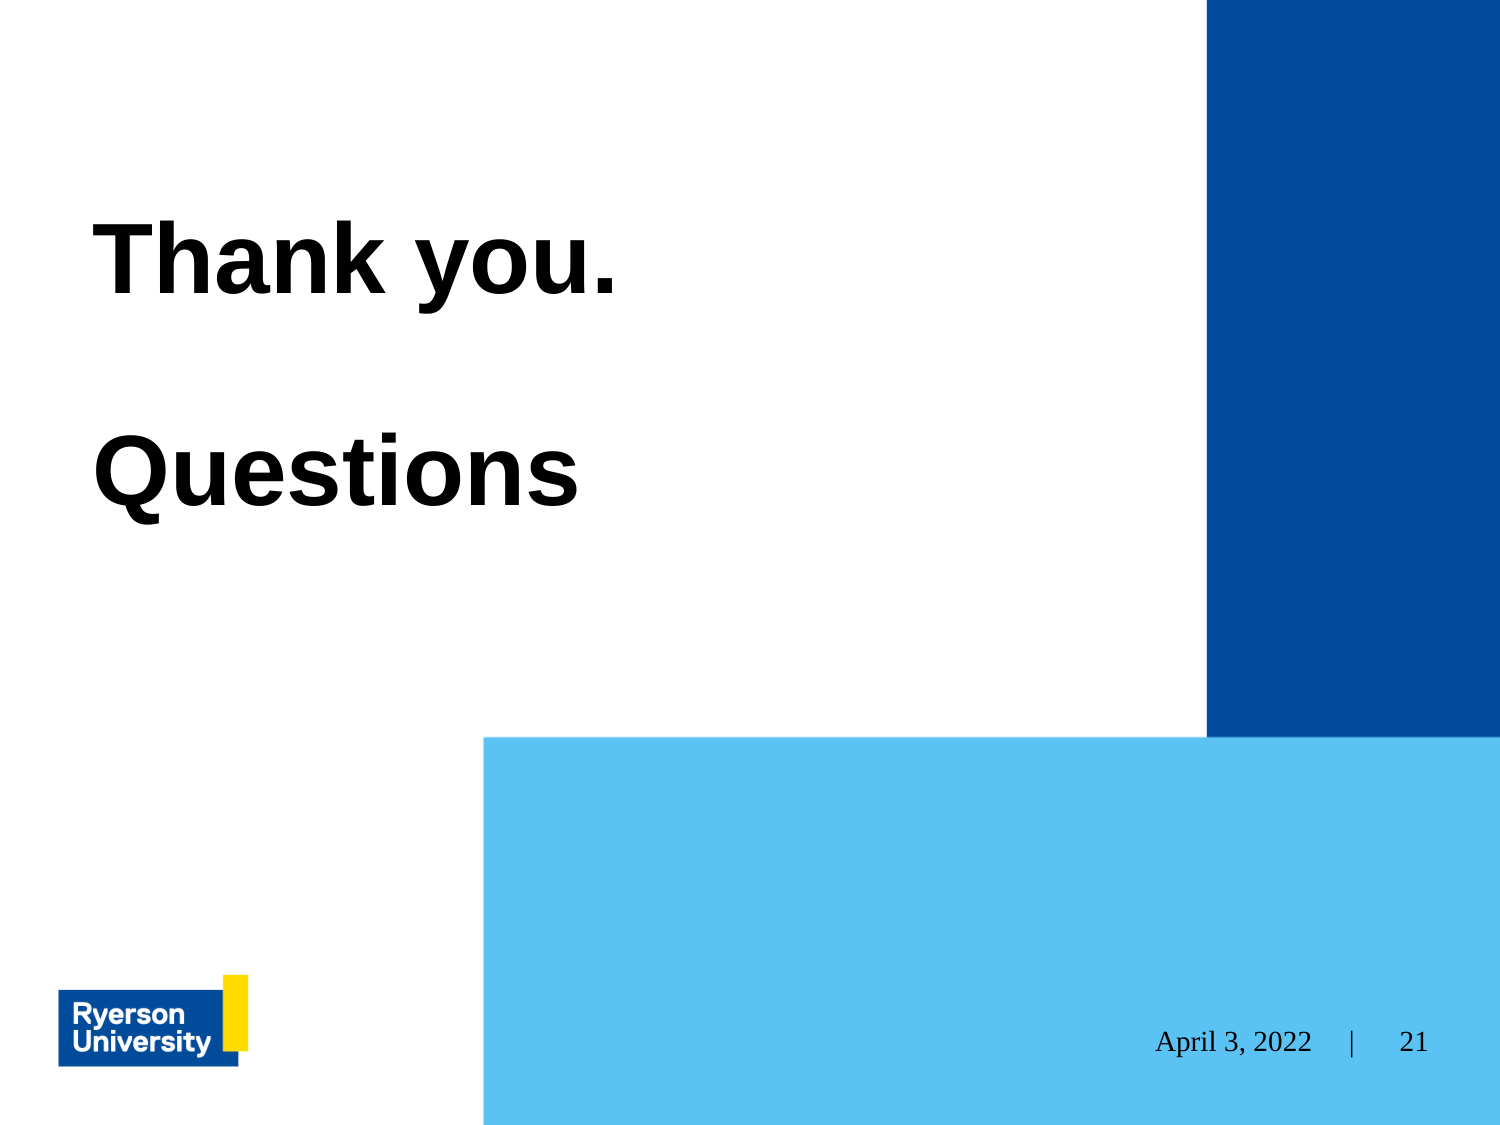

# Thank you. Questions
21
April 3, 2022     |